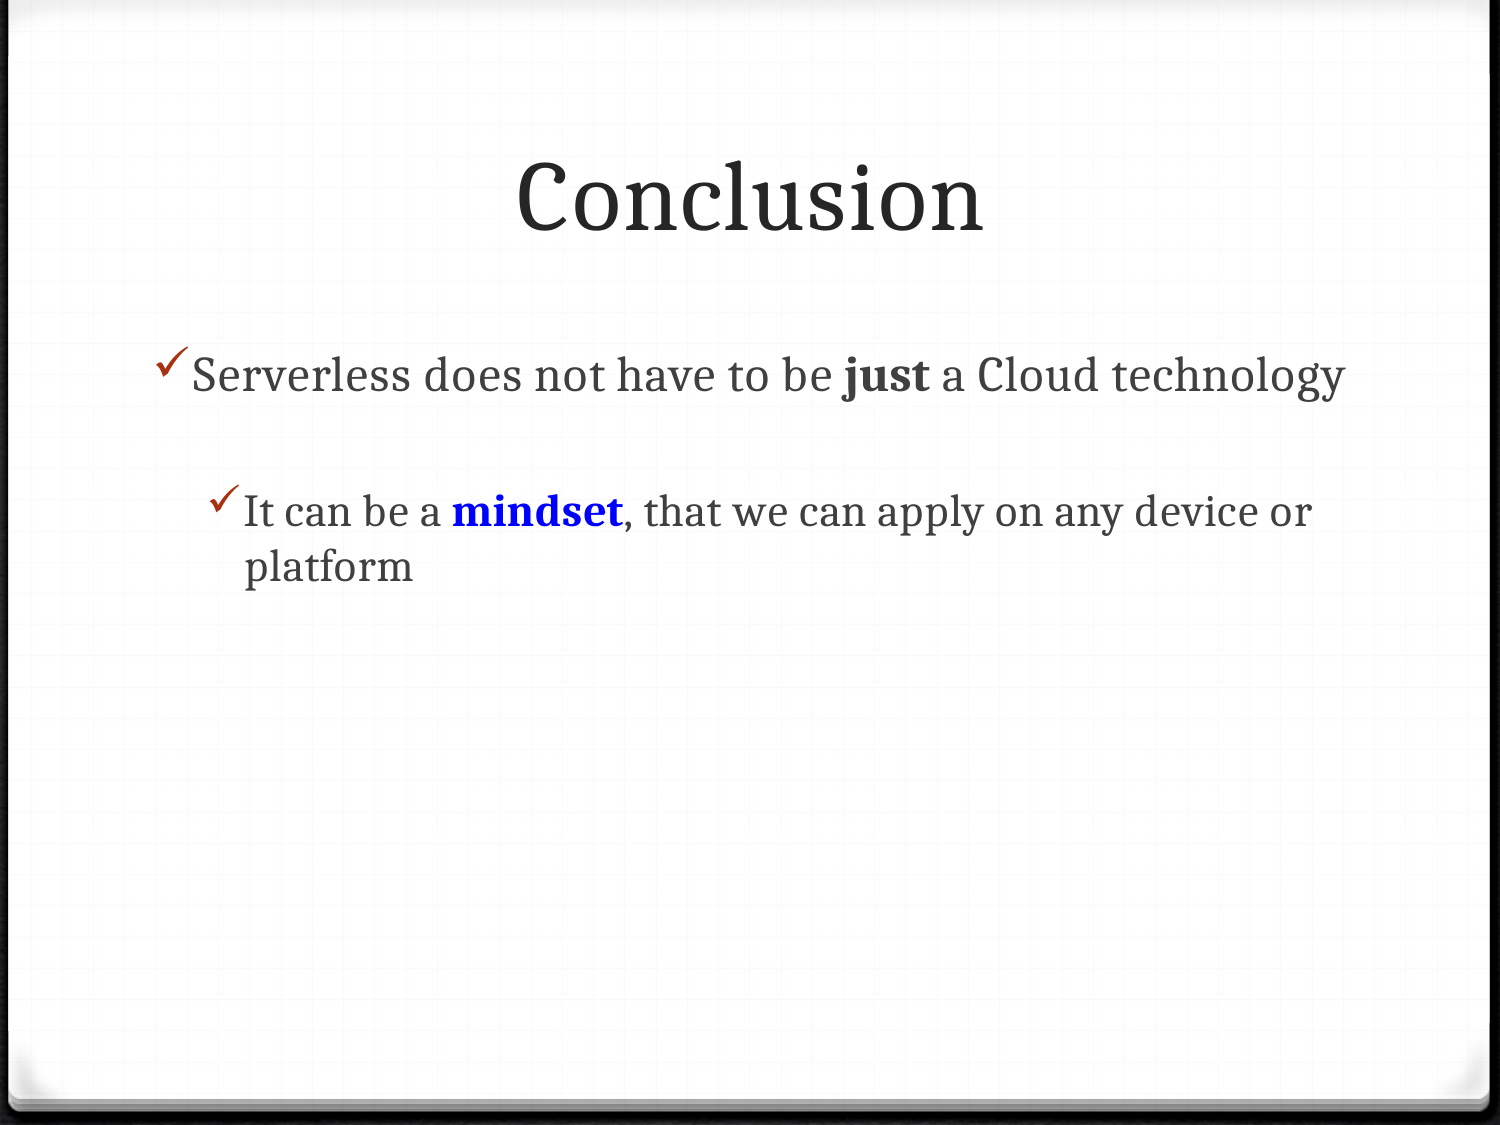

# Conclusion
Serverless does not have to be just a Cloud technology

It can be a mindset, that we can apply on any device or platform